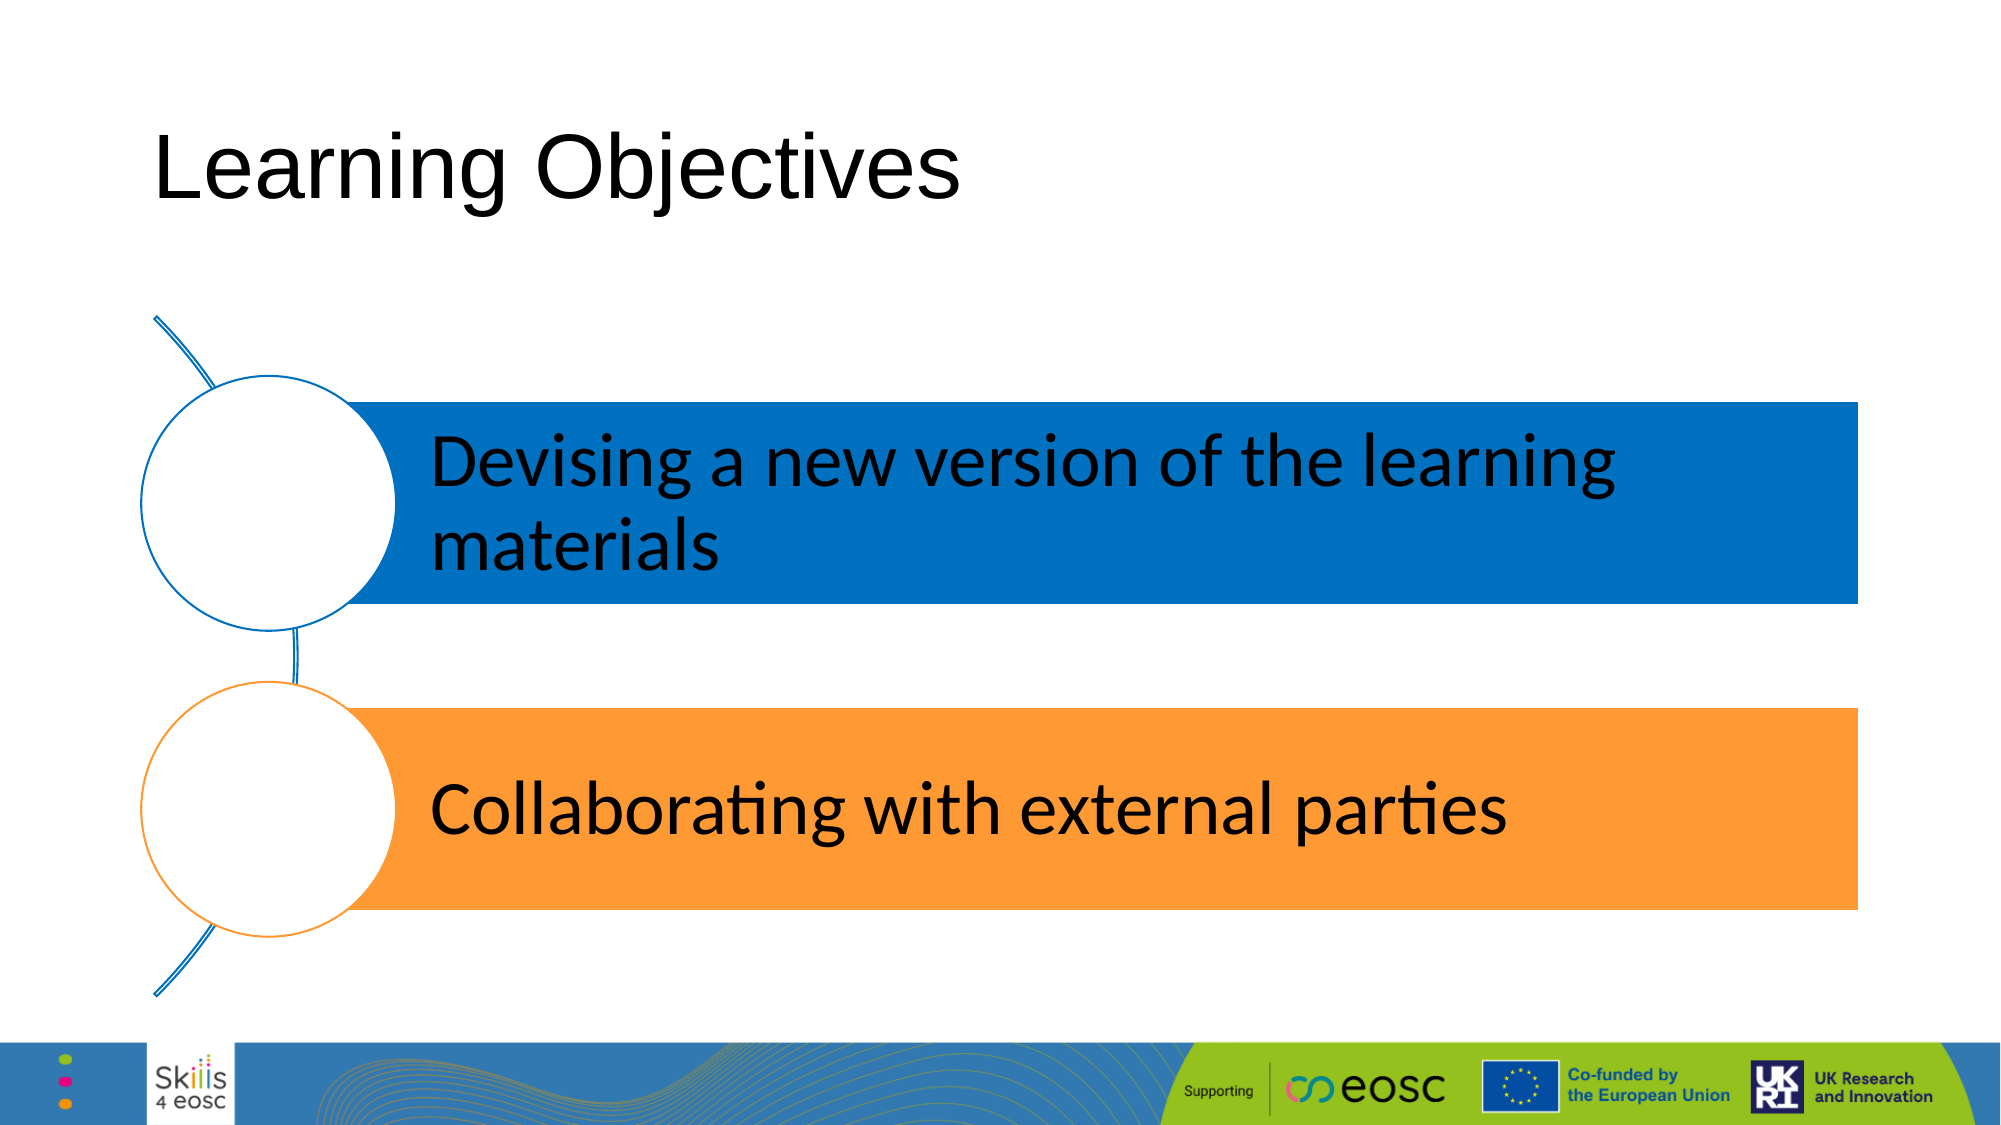

# Learning Objectives
Devising a new version of the learning materials
Collaborating with external parties